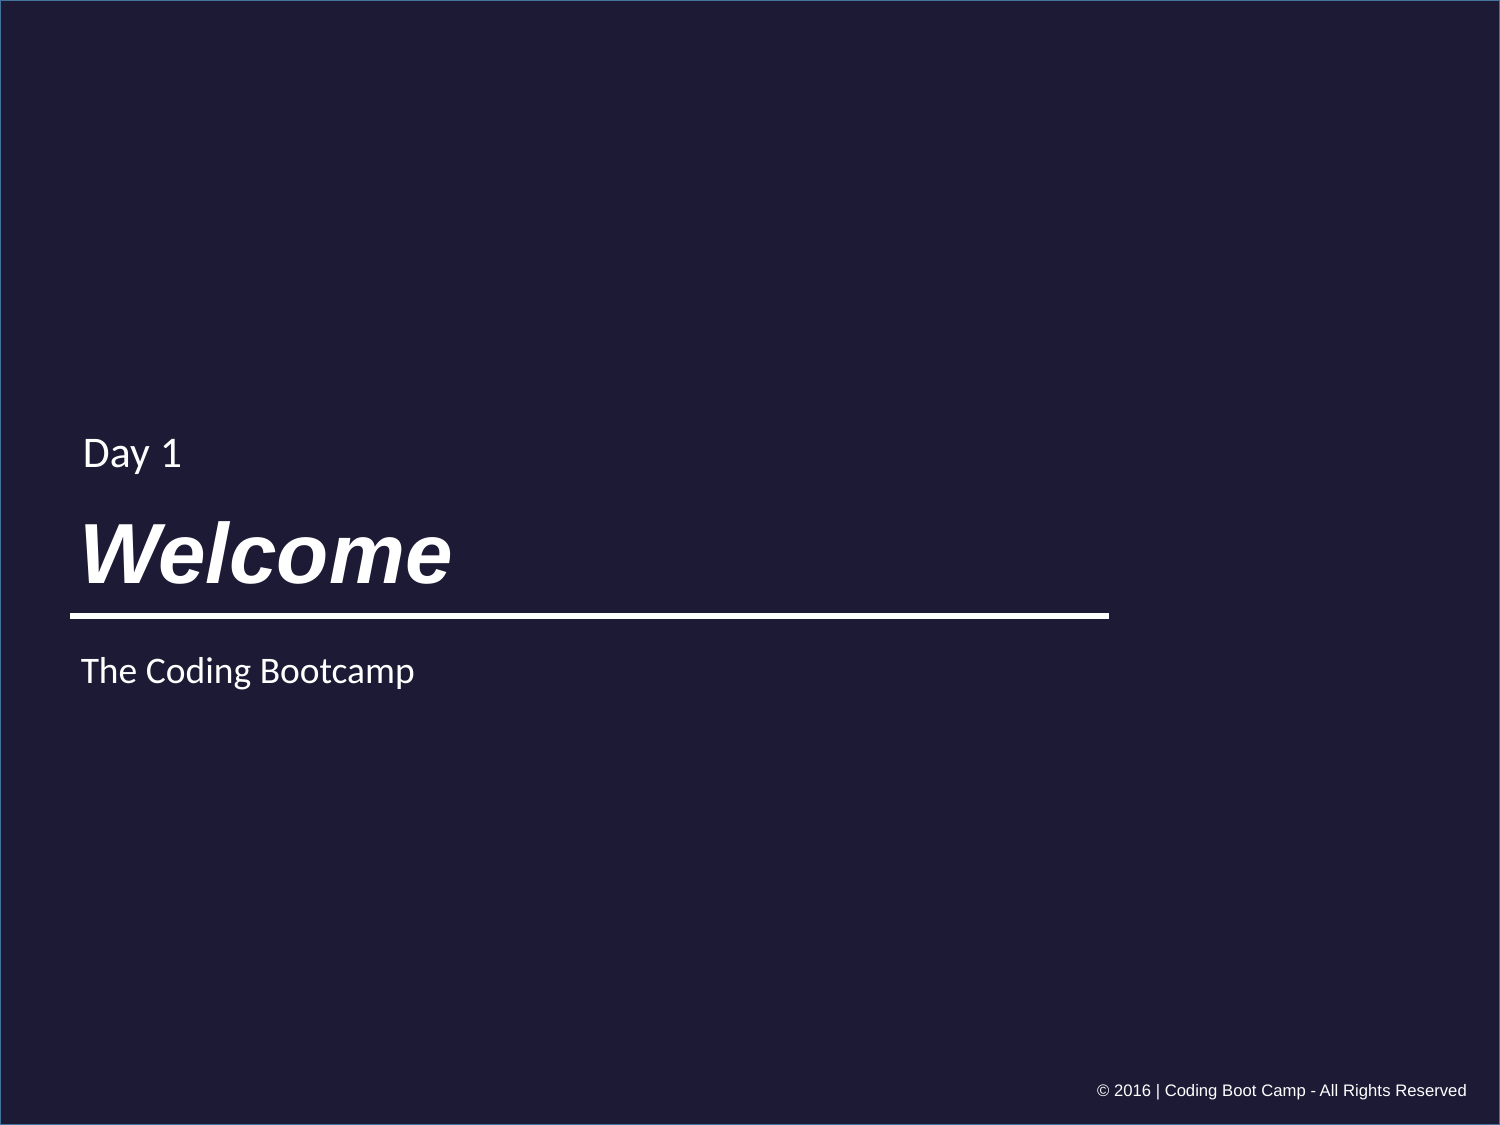

Day 1

# Welcome
The Coding Bootcamp